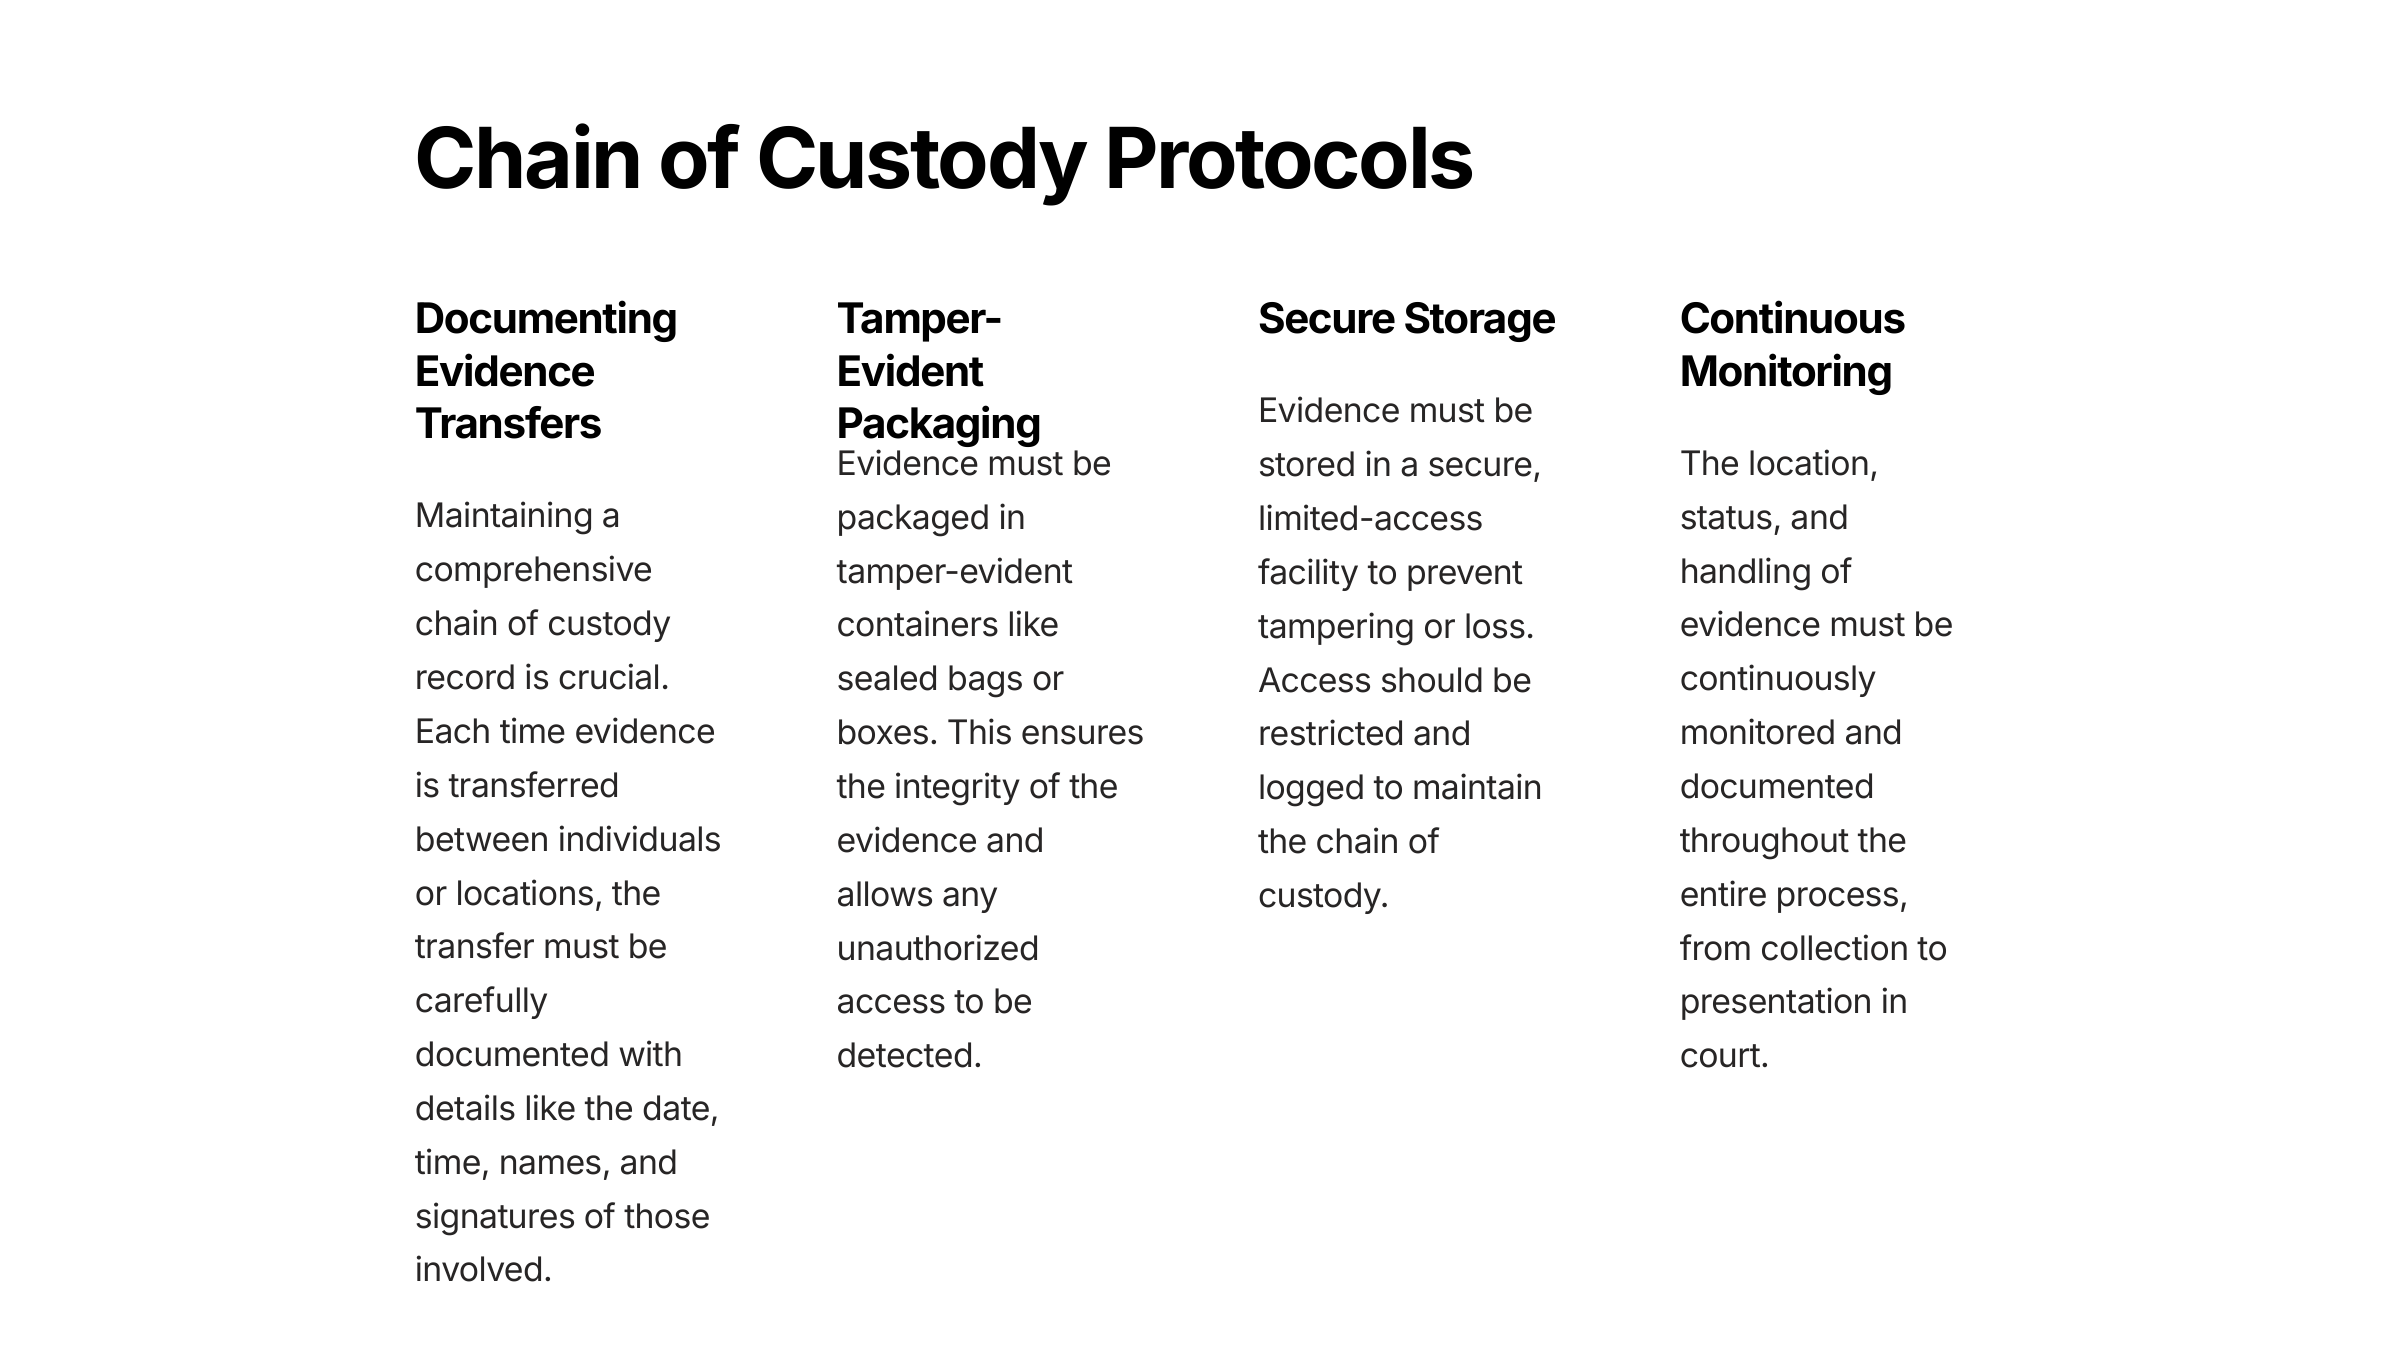

Chain of Custody Protocols
Documenting Evidence Transfers
Tamper-Evident Packaging
Secure Storage
Continuous Monitoring
Evidence must be stored in a secure, limited-access facility to prevent tampering or loss. Access should be restricted and logged to maintain the chain of custody.
Evidence must be packaged in tamper-evident containers like sealed bags or boxes. This ensures the integrity of the evidence and allows any unauthorized access to be detected.
The location, status, and handling of evidence must be continuously monitored and documented throughout the entire process, from collection to presentation in court.
Maintaining a comprehensive chain of custody record is crucial. Each time evidence is transferred between individuals or locations, the transfer must be carefully documented with details like the date, time, names, and signatures of those involved.